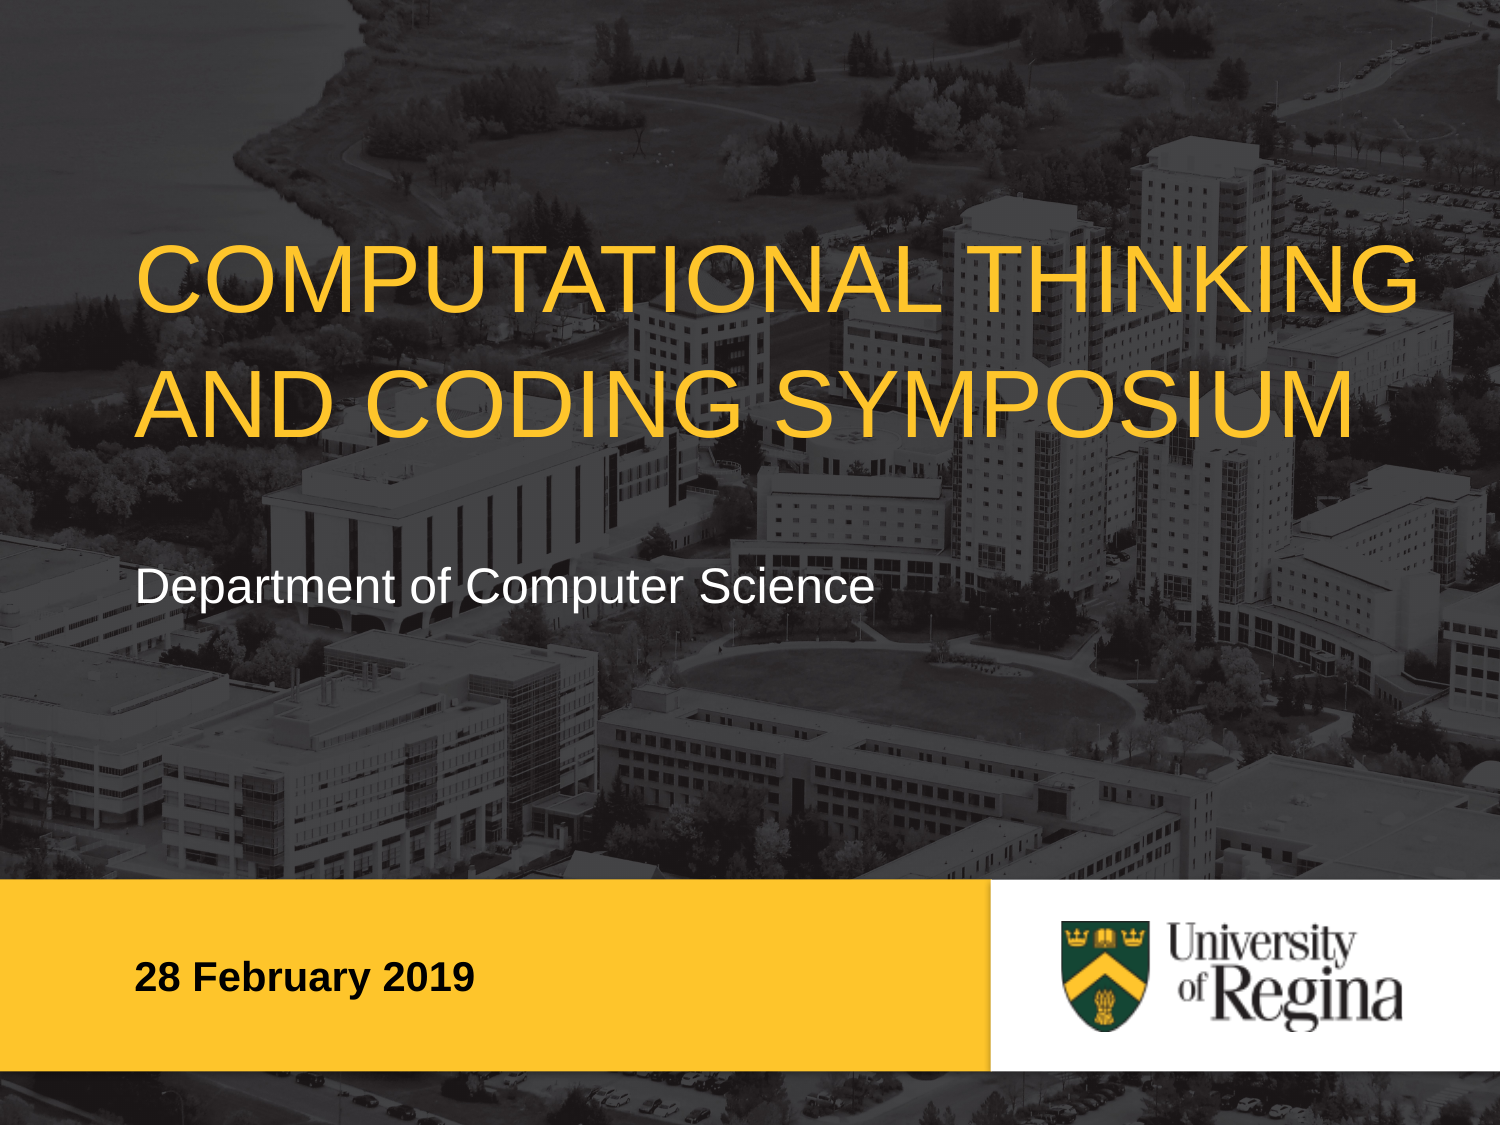

COMPUTATIONAL THINKING AND CODING SYMPOSIUM
Department of Computer Science
28 February 2019